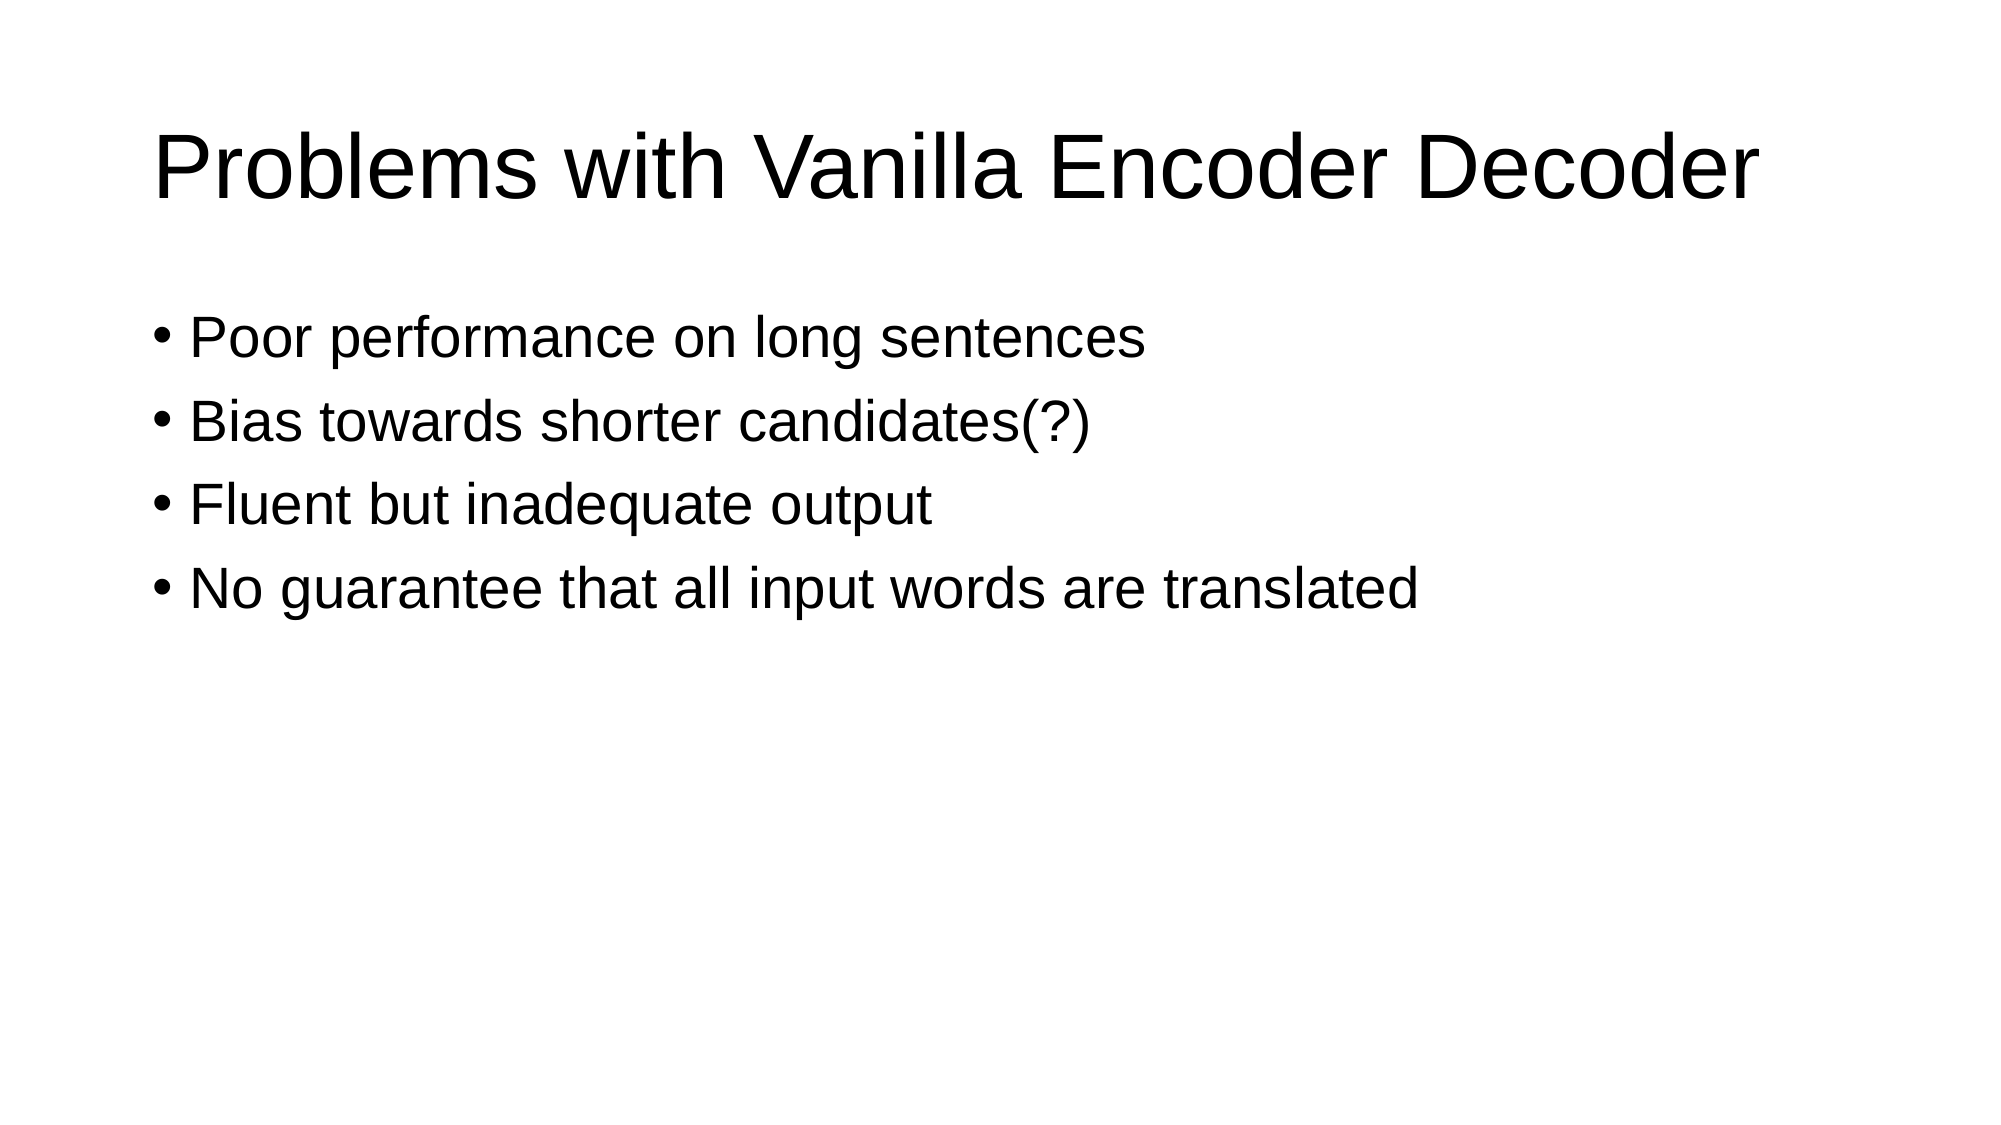

# Problems with Vanilla Encoder Decoder
Poor performance on long sentences
Bias towards shorter candidates(?)
Fluent but inadequate output
No guarantee that all input words are translated